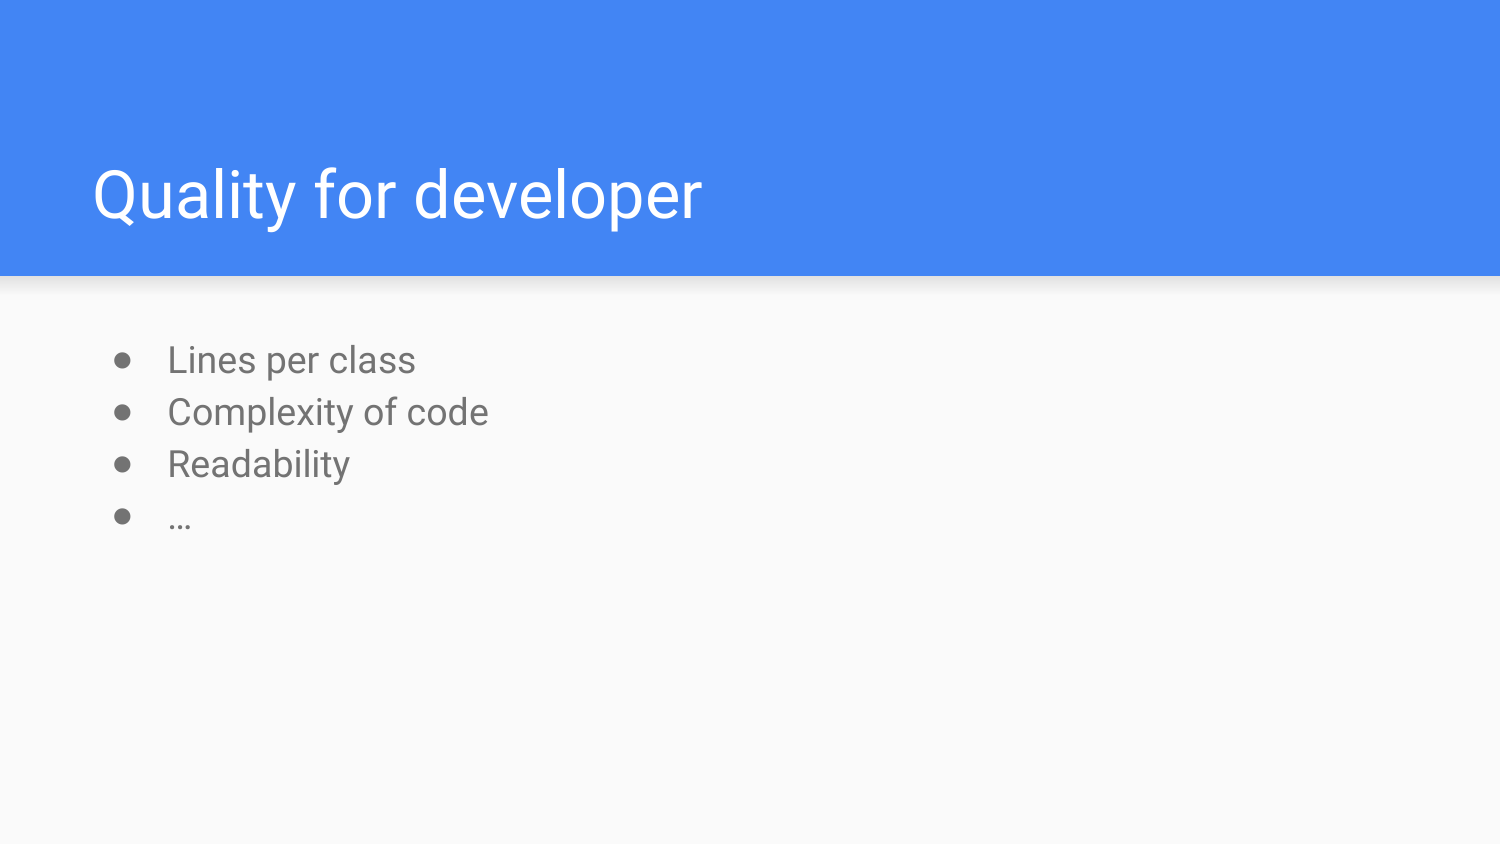

# Quality for developer
Lines per class
Complexity of code
Readability
…